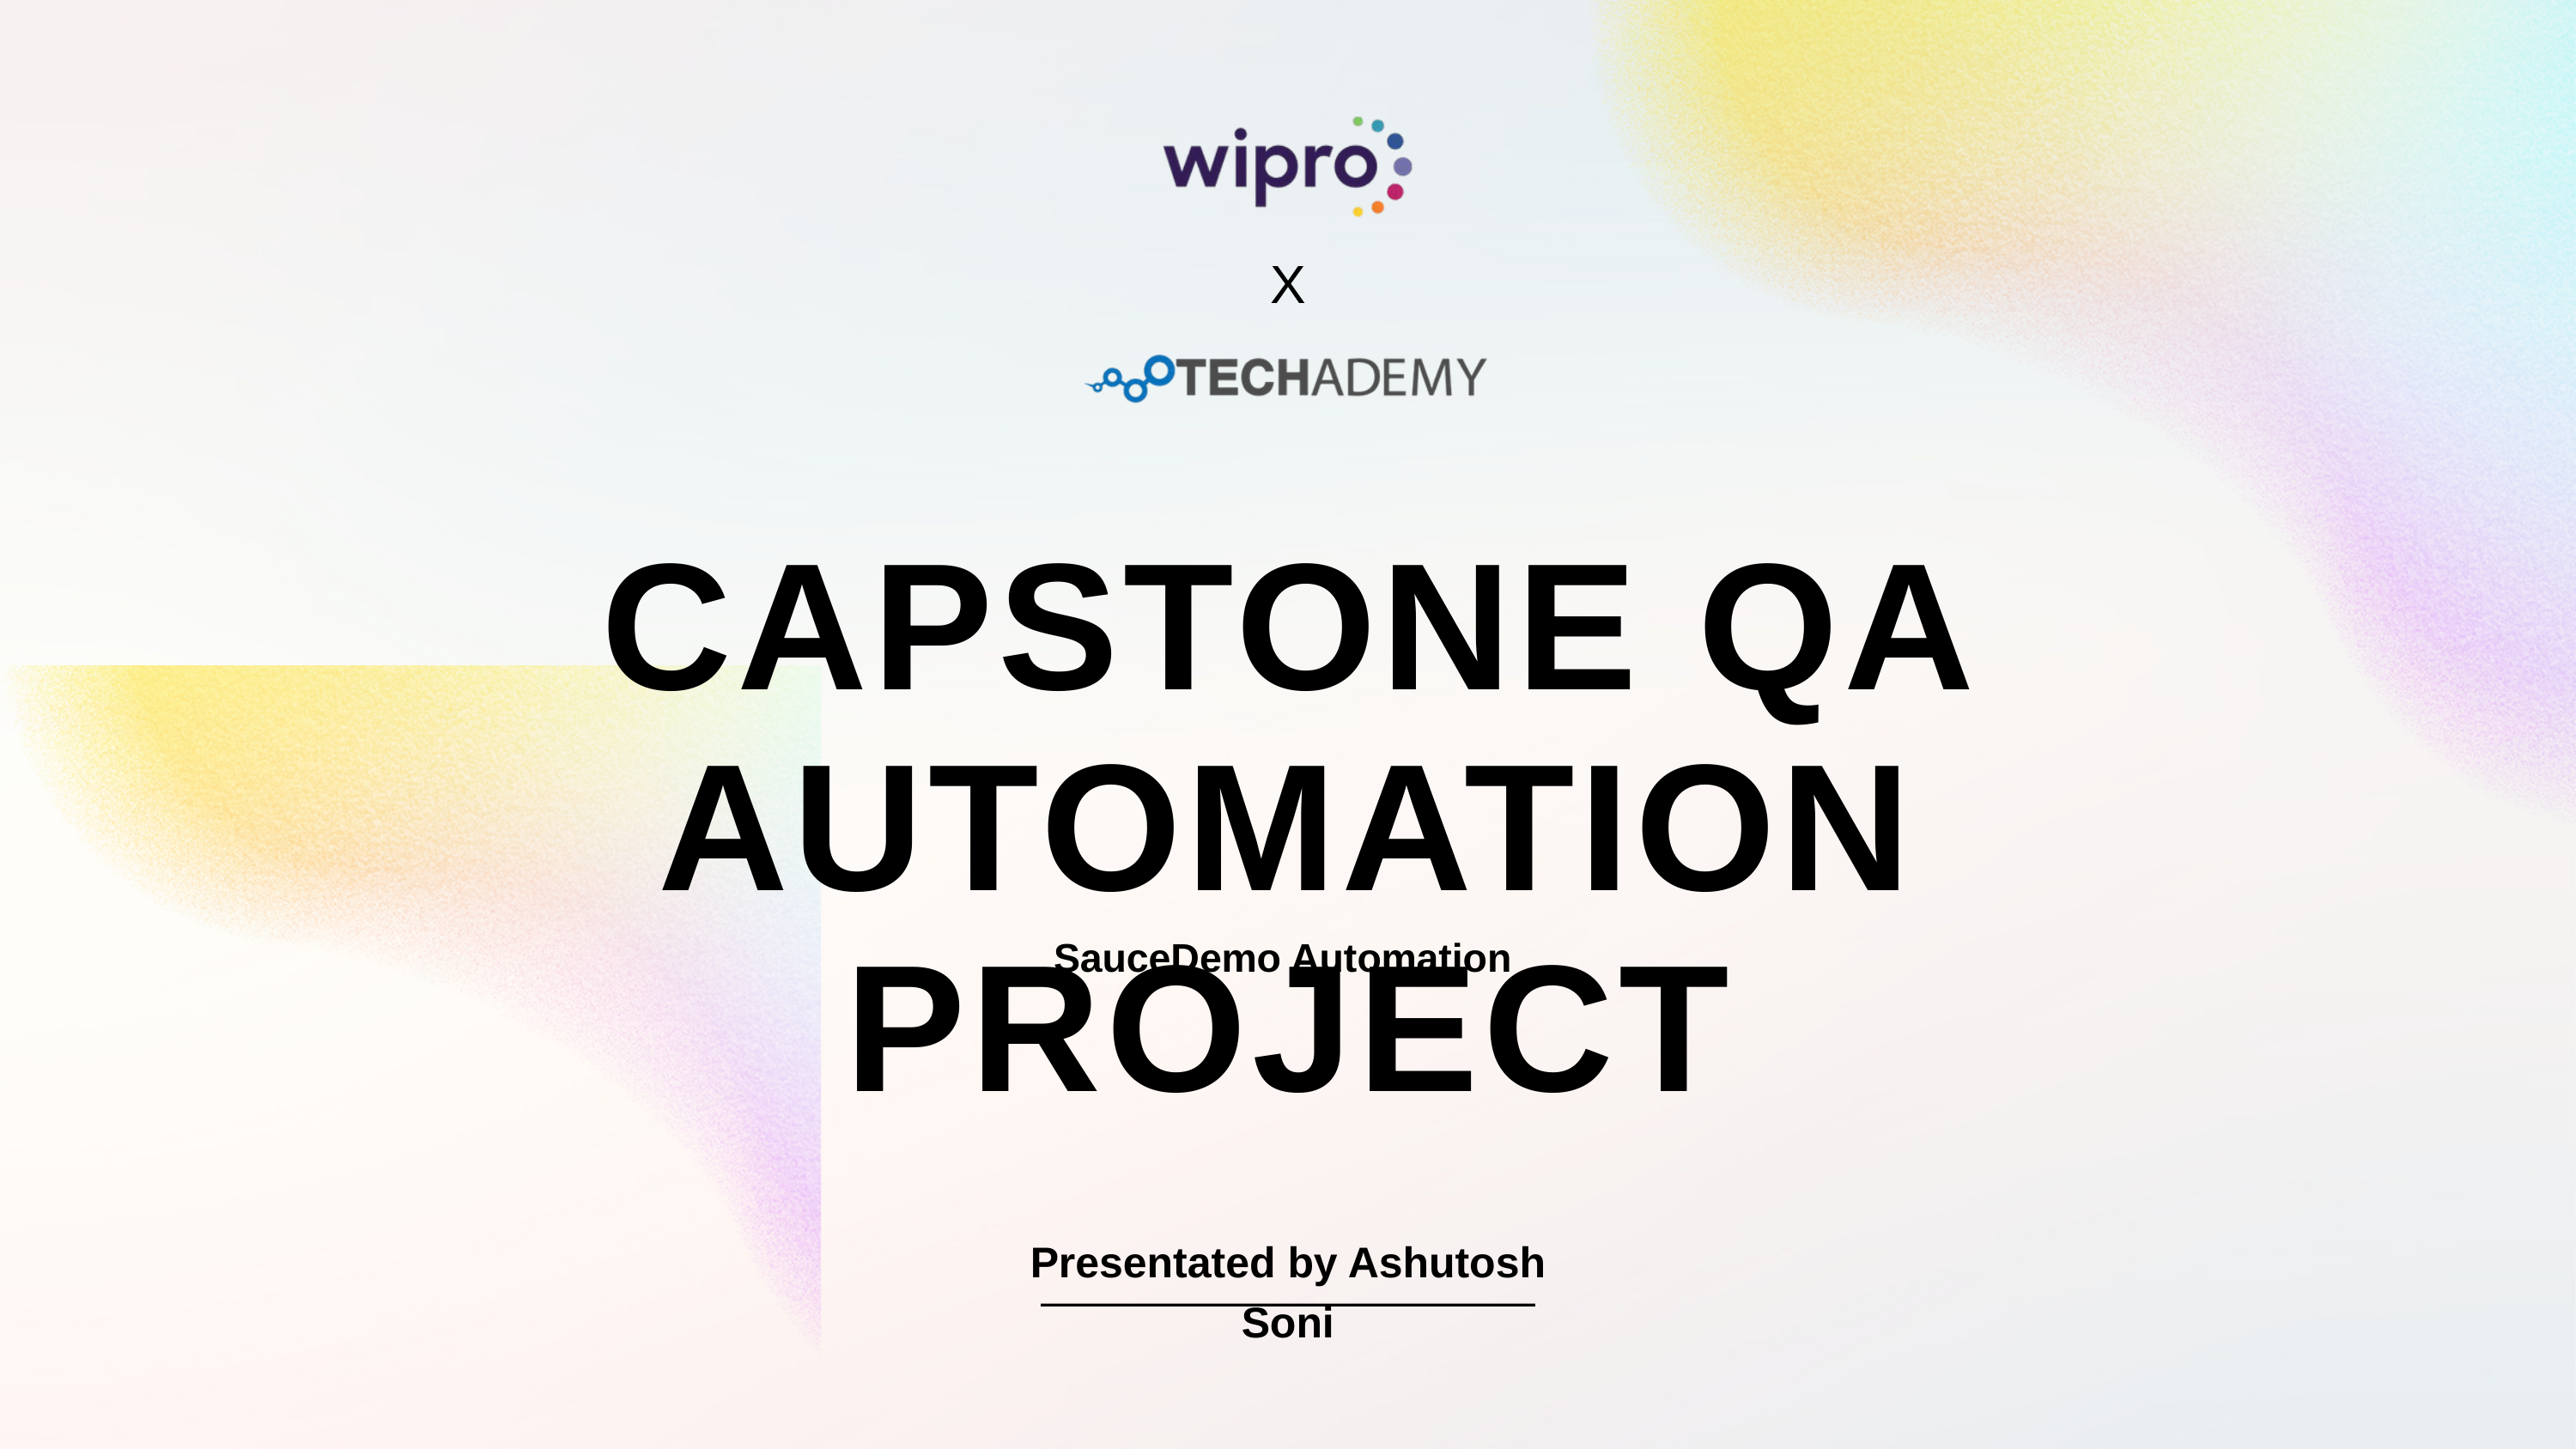

X

CAPSTONE QA AUTOMATION PROJECT

SauceDemo Automation
Presentated by Ashutosh Soni